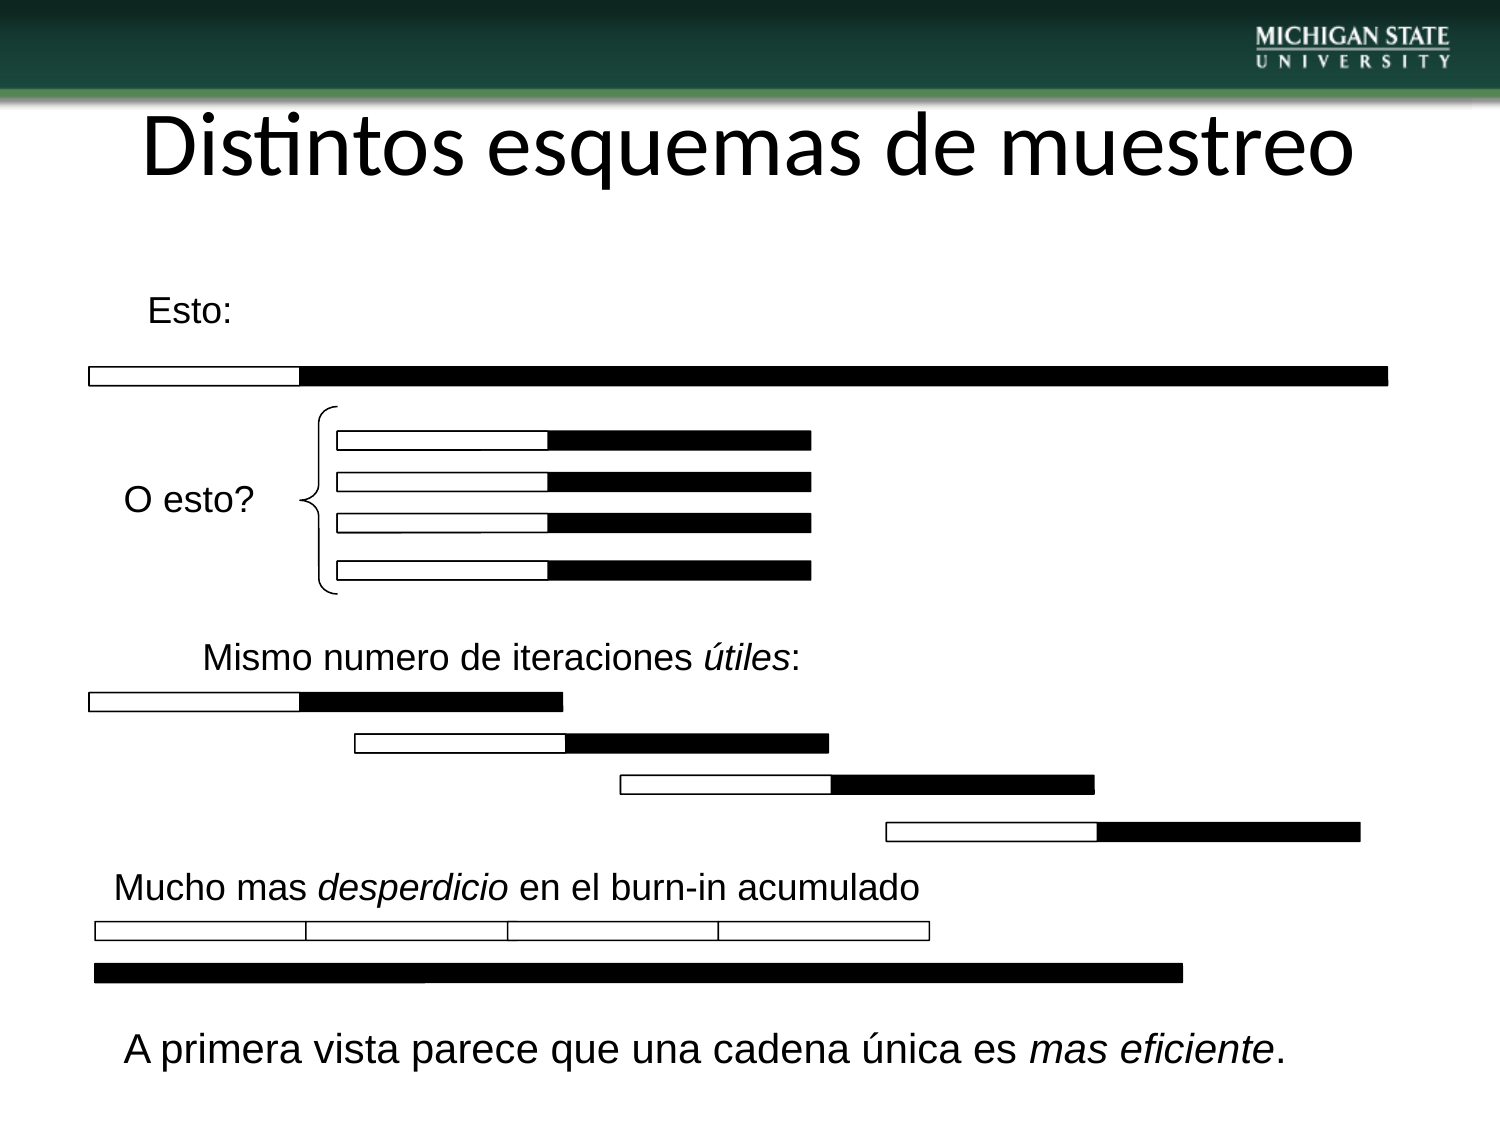

Distintos esquemas de muestreo
Esto:

O esto?

Mismo numero de iteraciones útiles:

Mucho mas desperdicio en el burn-in acumulado

A primera vista parece que una cadena única es mas eficiente.